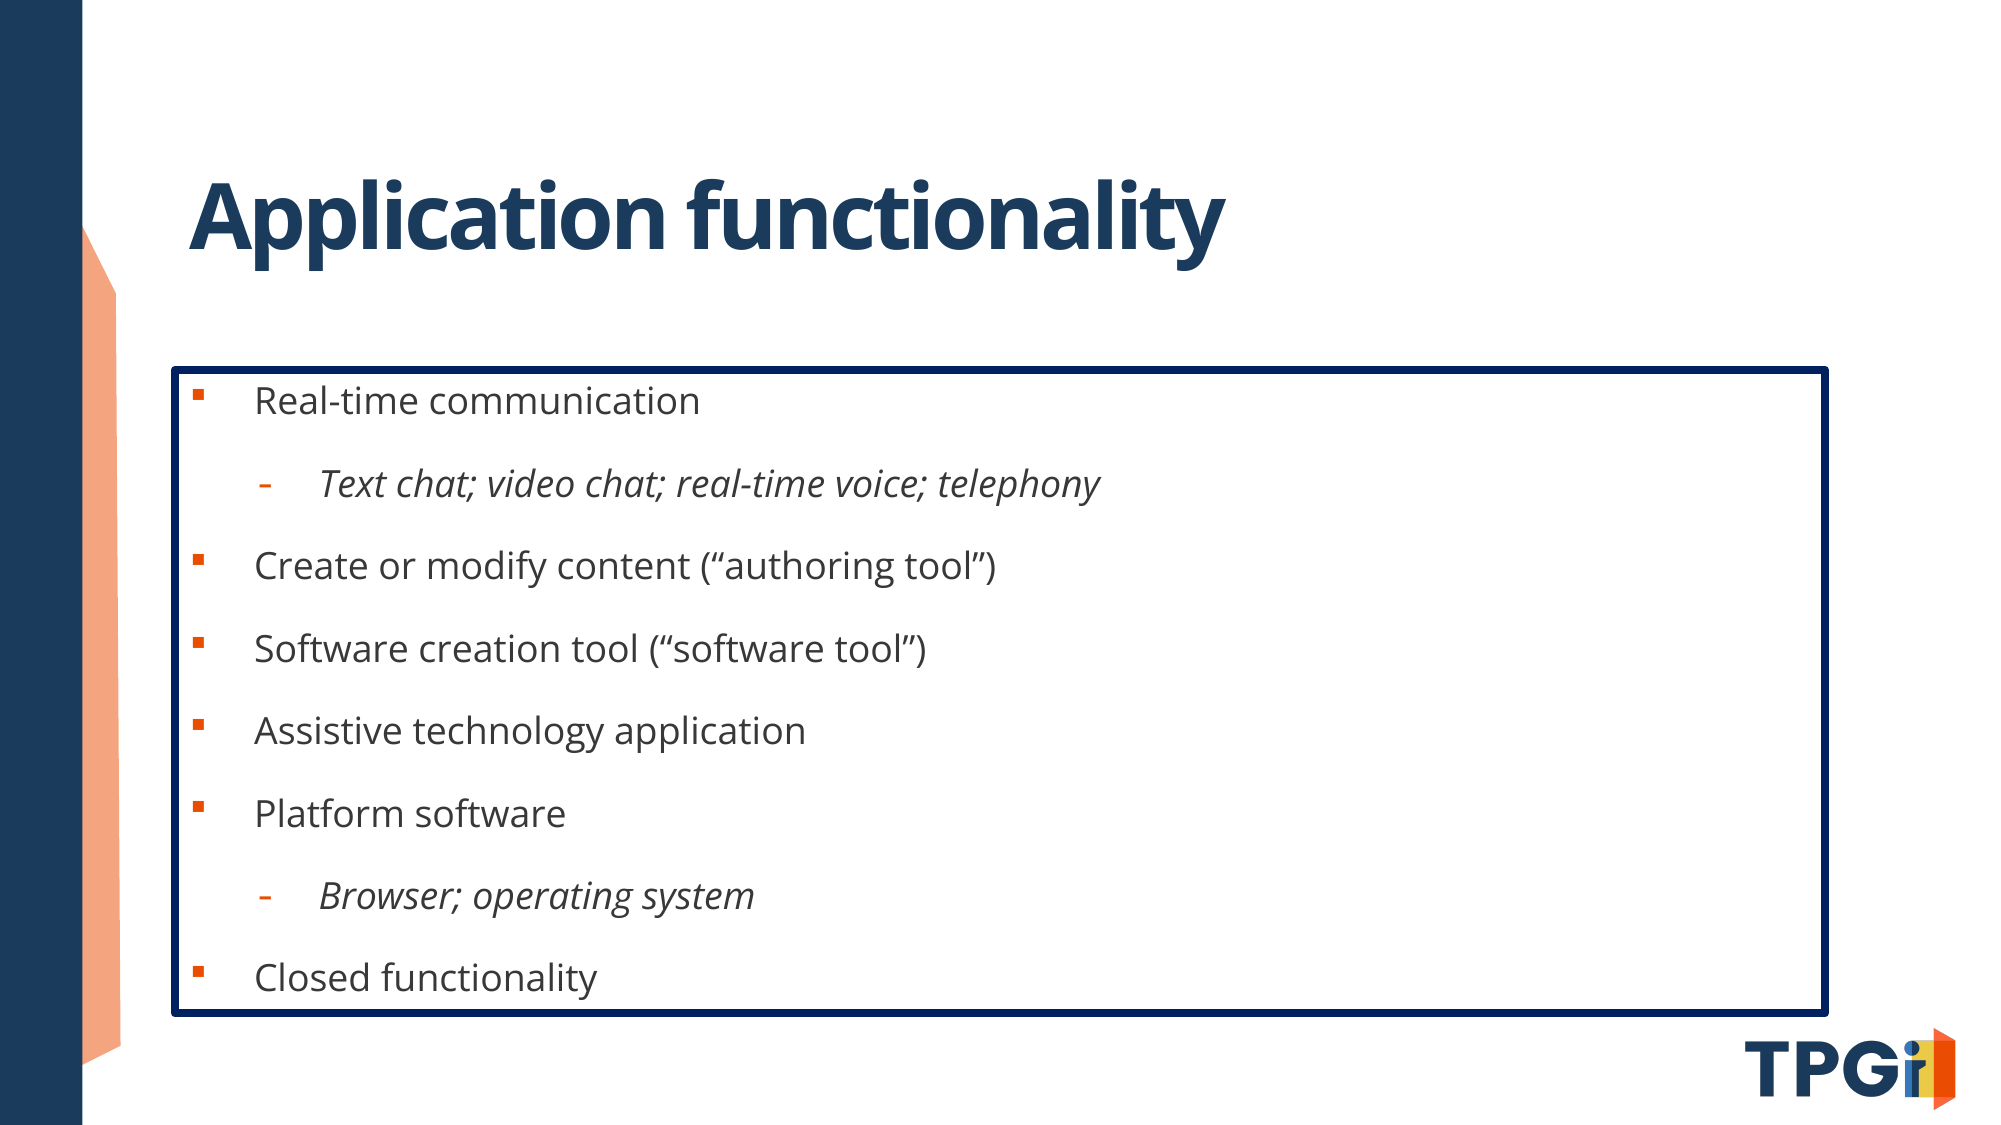

# Application functionality
Real-time communication
Text chat; video chat; real-time voice; telephony
Create or modify content (“authoring tool”)
Software creation tool (“software tool”)
Assistive technology application
Platform software
Browser; operating system
Closed functionality